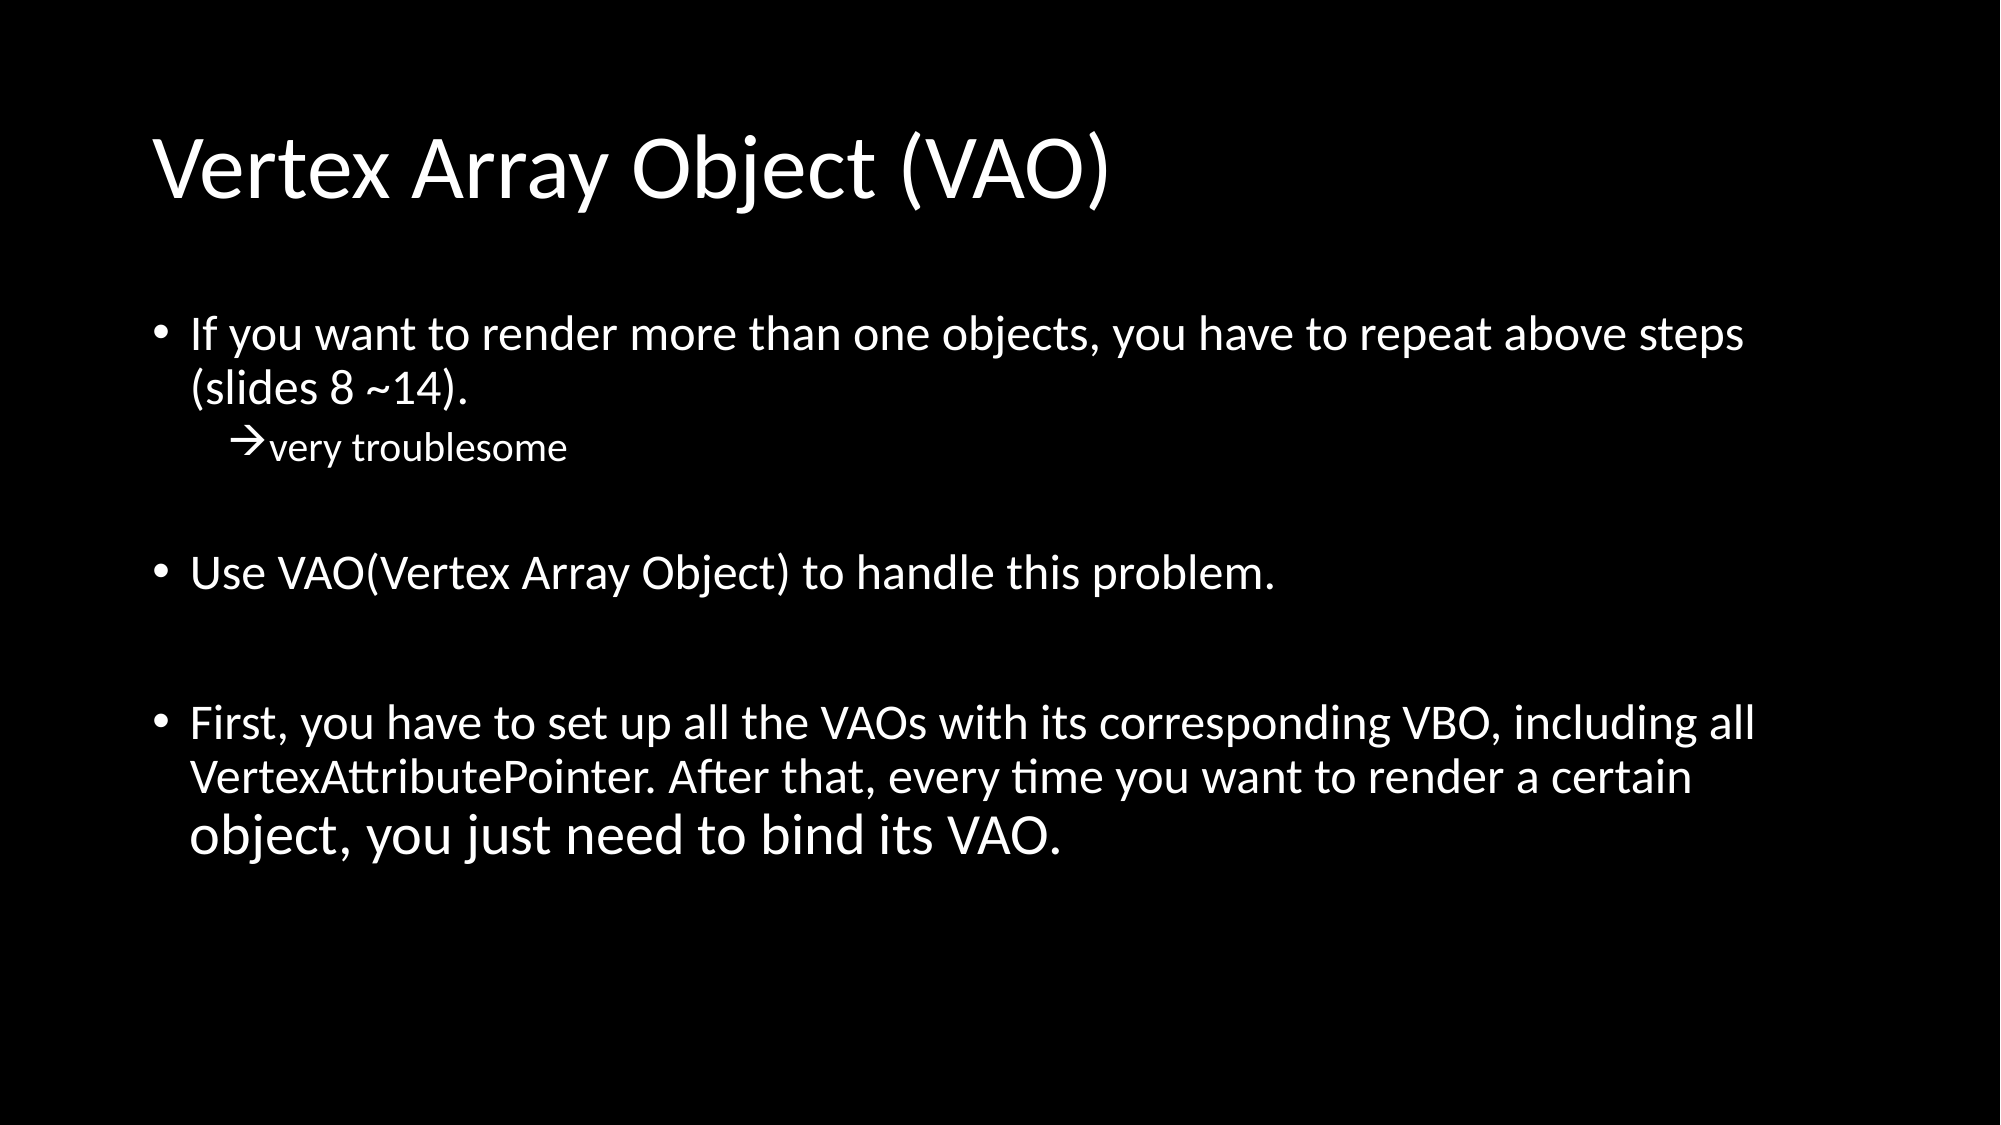

# Vertex Array Object (VAO)
If you want to render more than one objects, you have to repeat above steps (slides 8 ~14).
very troublesome

Use VAO(Vertex Array Object) to handle this problem.

First, you have to set up all the VAOs with its corresponding VBO, including all VertexAttributePointer. After that, every time you want to render a certain object, you just need to bind its VAO.